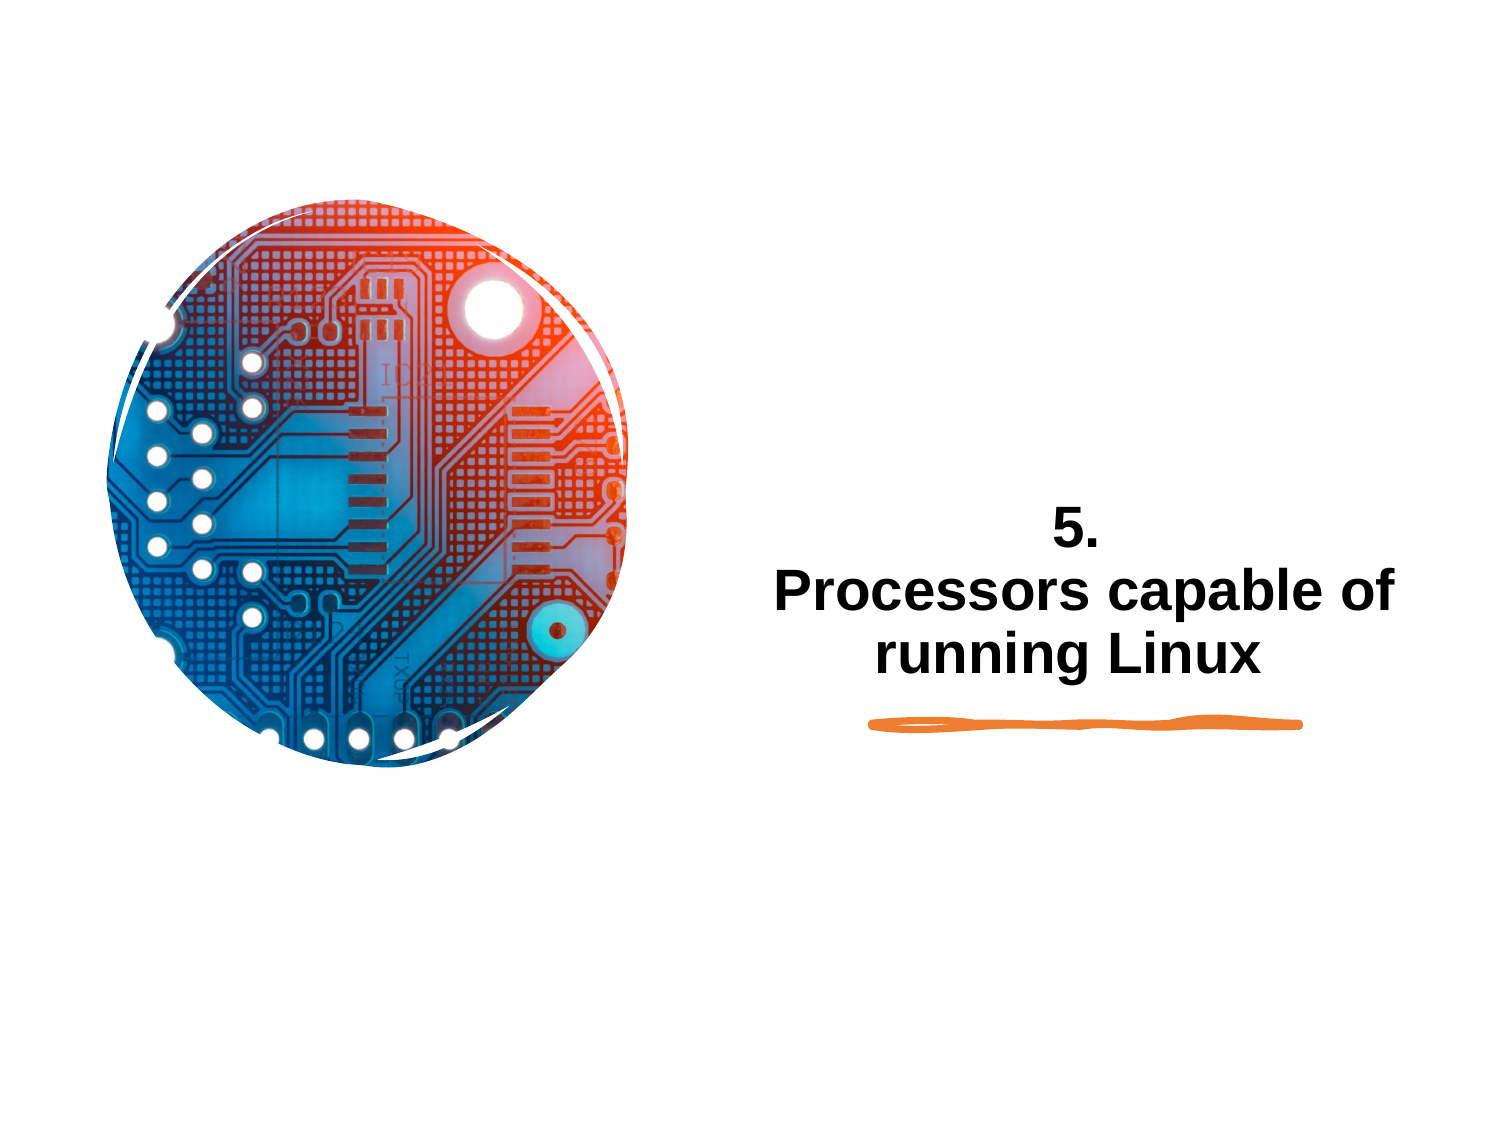

# 5. Processors capable of running Linux